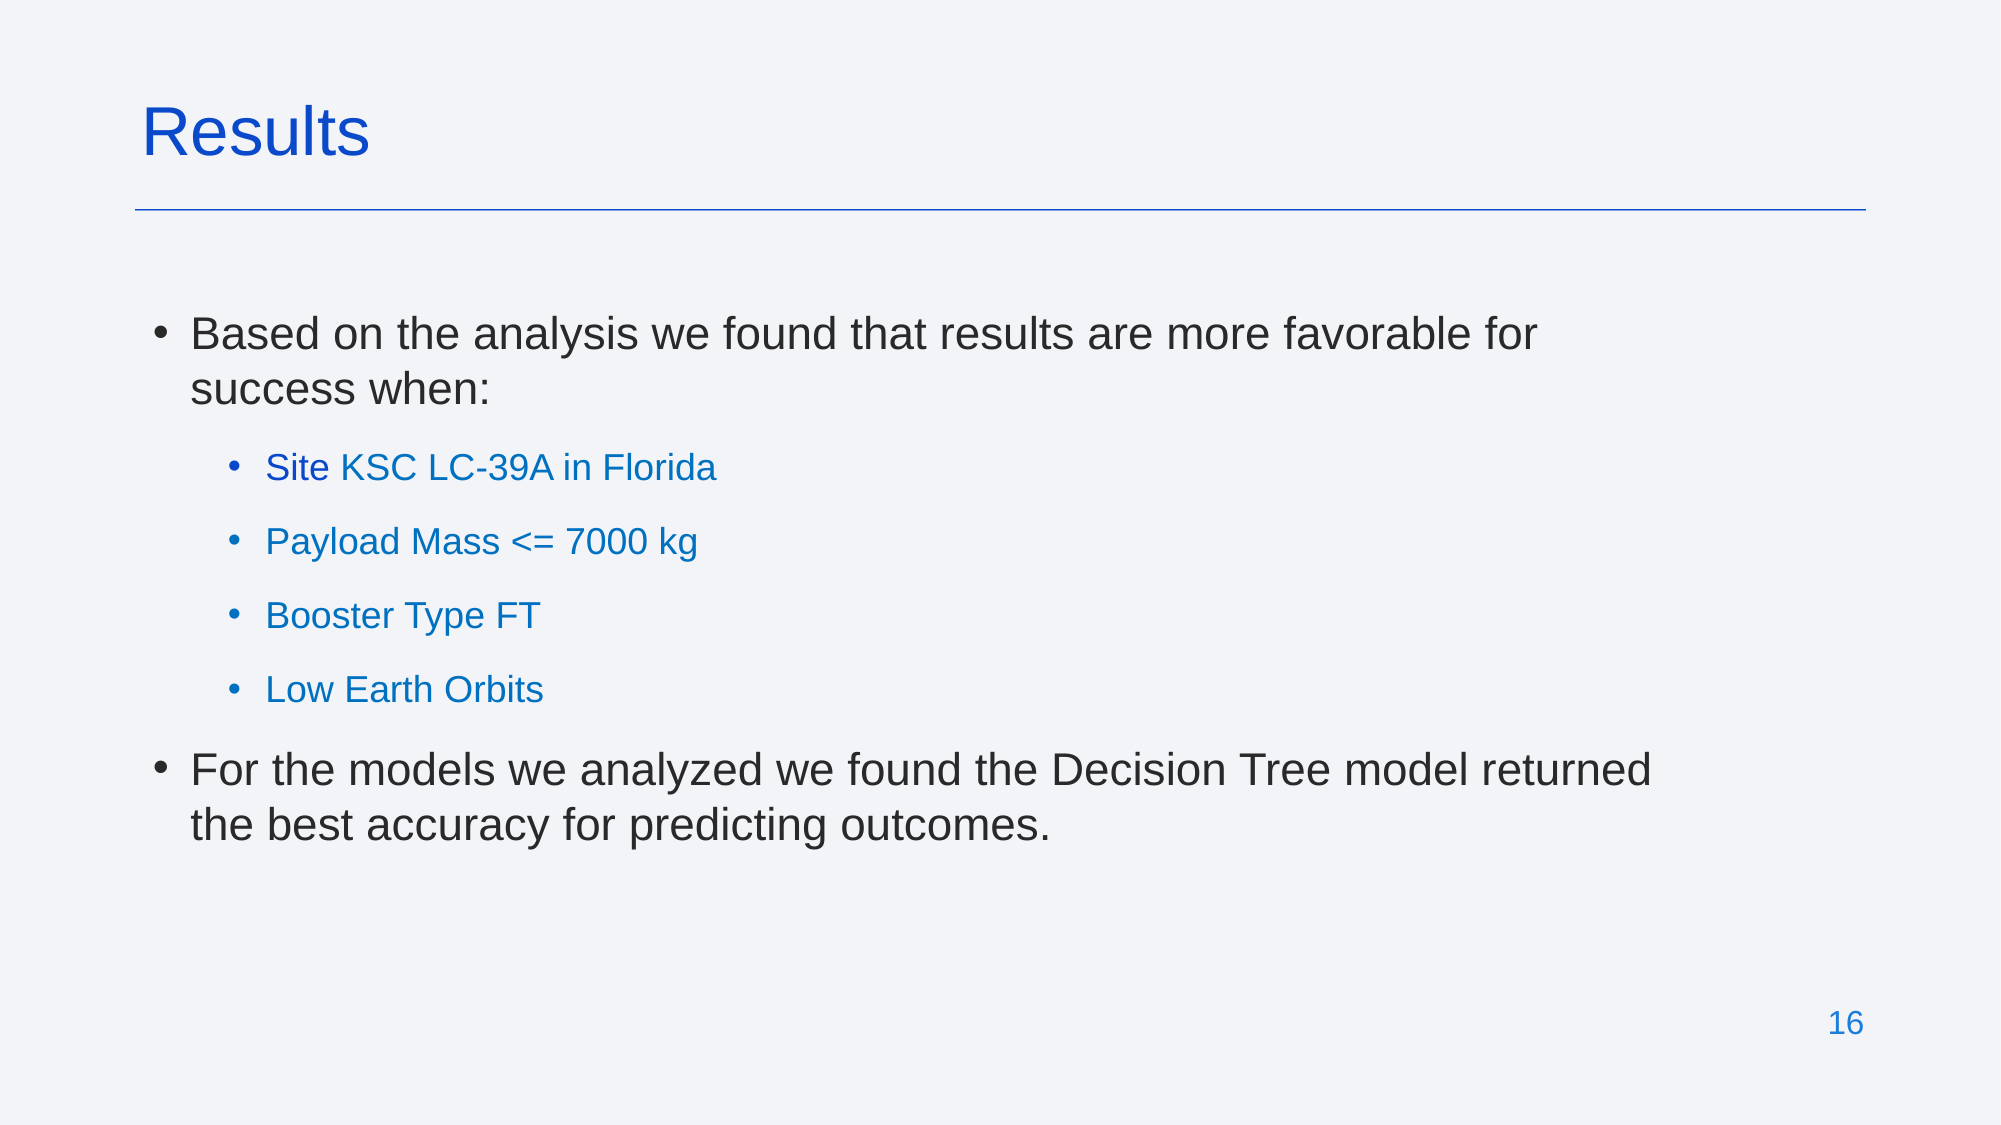

Results
Based on the analysis we found that results are more favorable for success when:
Site KSC LC-39A in Florida
Payload Mass <= 7000 kg
Booster Type FT
Low Earth Orbits
For the models we analyzed we found the Decision Tree model returned the best accuracy for predicting outcomes.

16